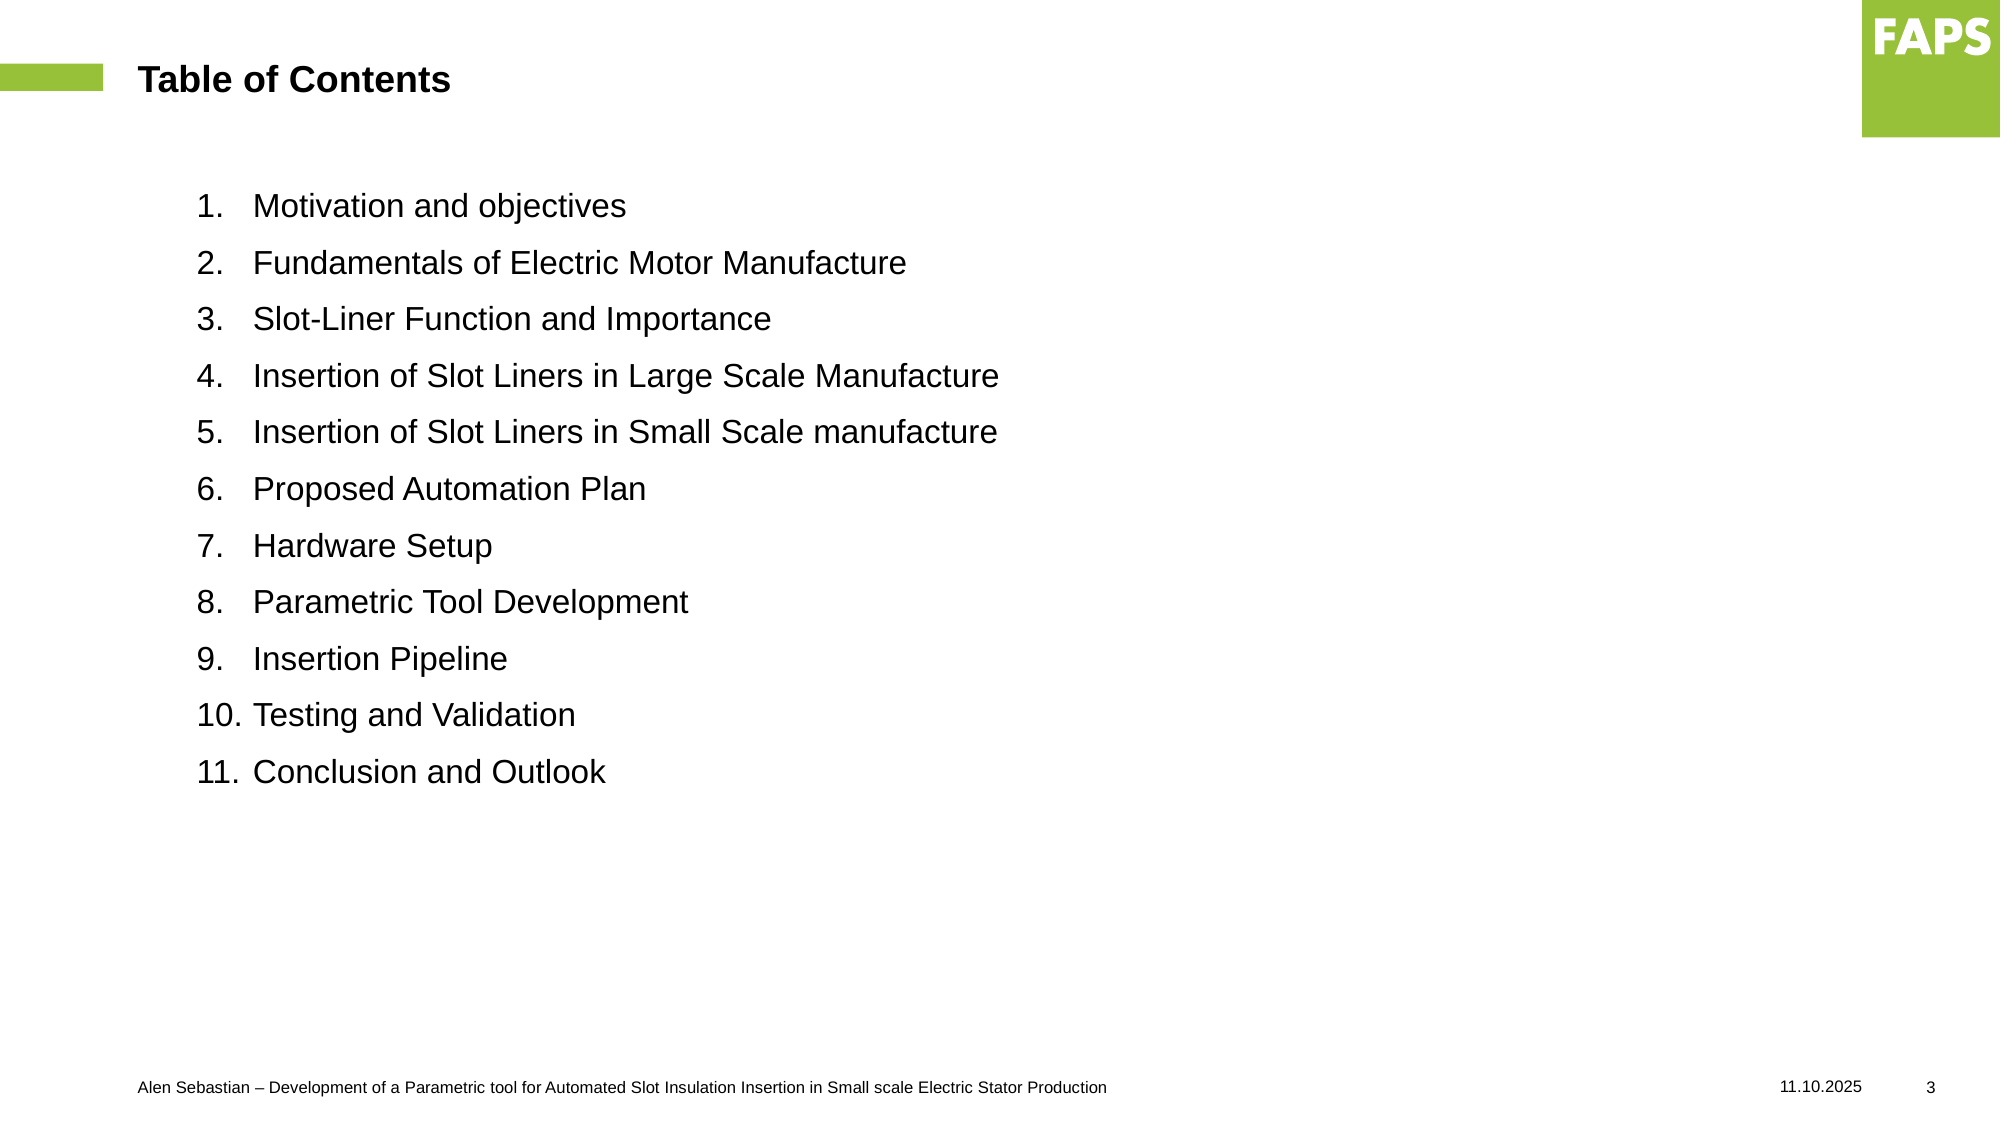

# Table of Contents
Motivation and objectives
Fundamentals of Electric Motor Manufacture
Slot-Liner Function and Importance
Insertion of Slot Liners in Large Scale Manufacture
Insertion of Slot Liners in Small Scale manufacture
Proposed Automation Plan
Hardware Setup
Parametric Tool Development
Insertion Pipeline
Testing and Validation
Conclusion and Outlook

11.10.2025
Alen Sebastian – Development of a Parametric tool for Automated Slot Insulation Insertion in Small scale Electric Stator Production
3